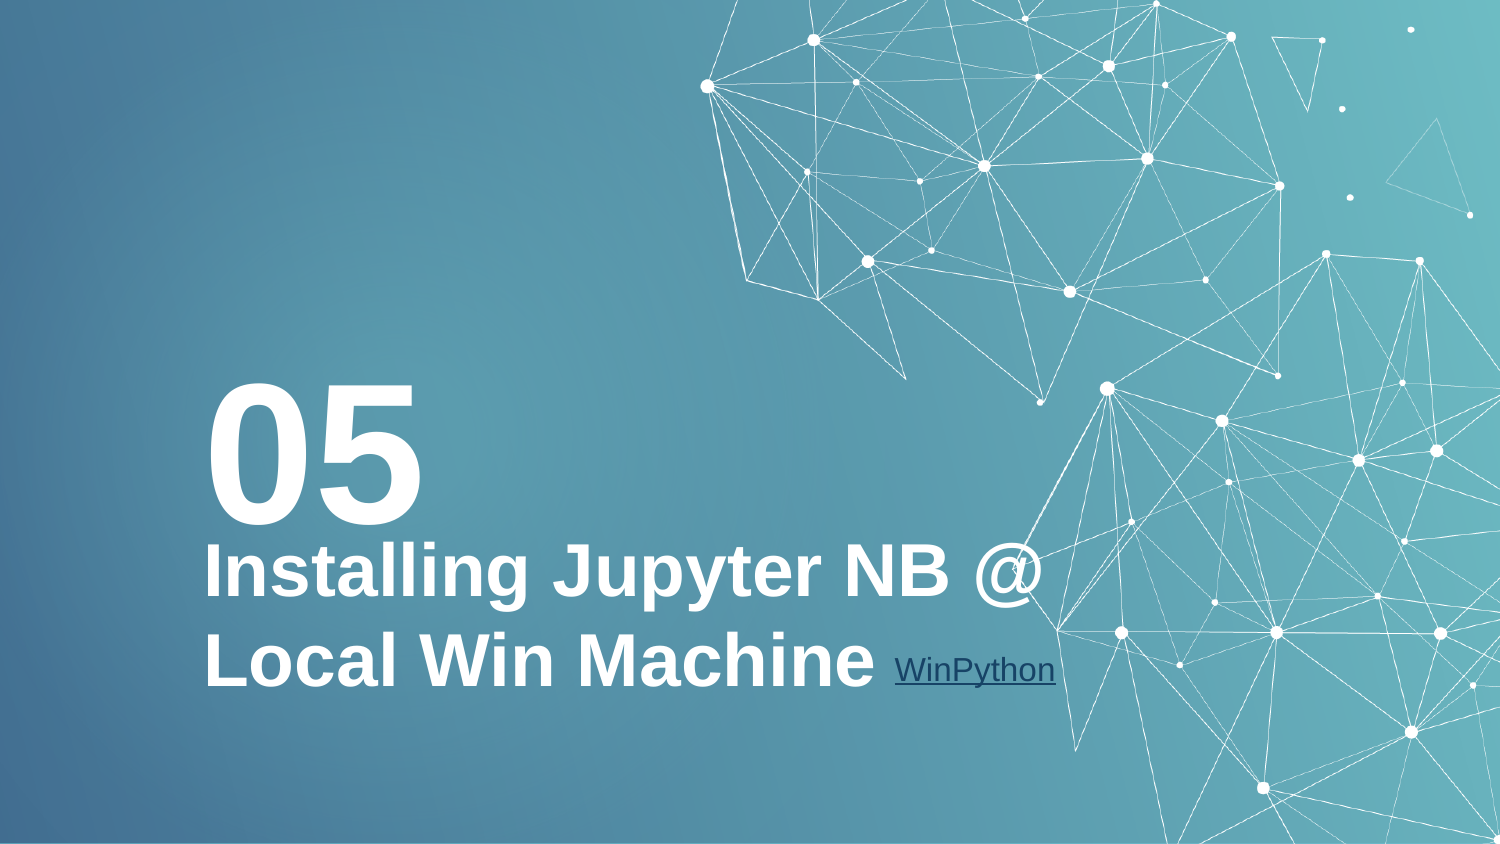

05
# Installing Jupyter NB @ Local Win Machine
WinPython